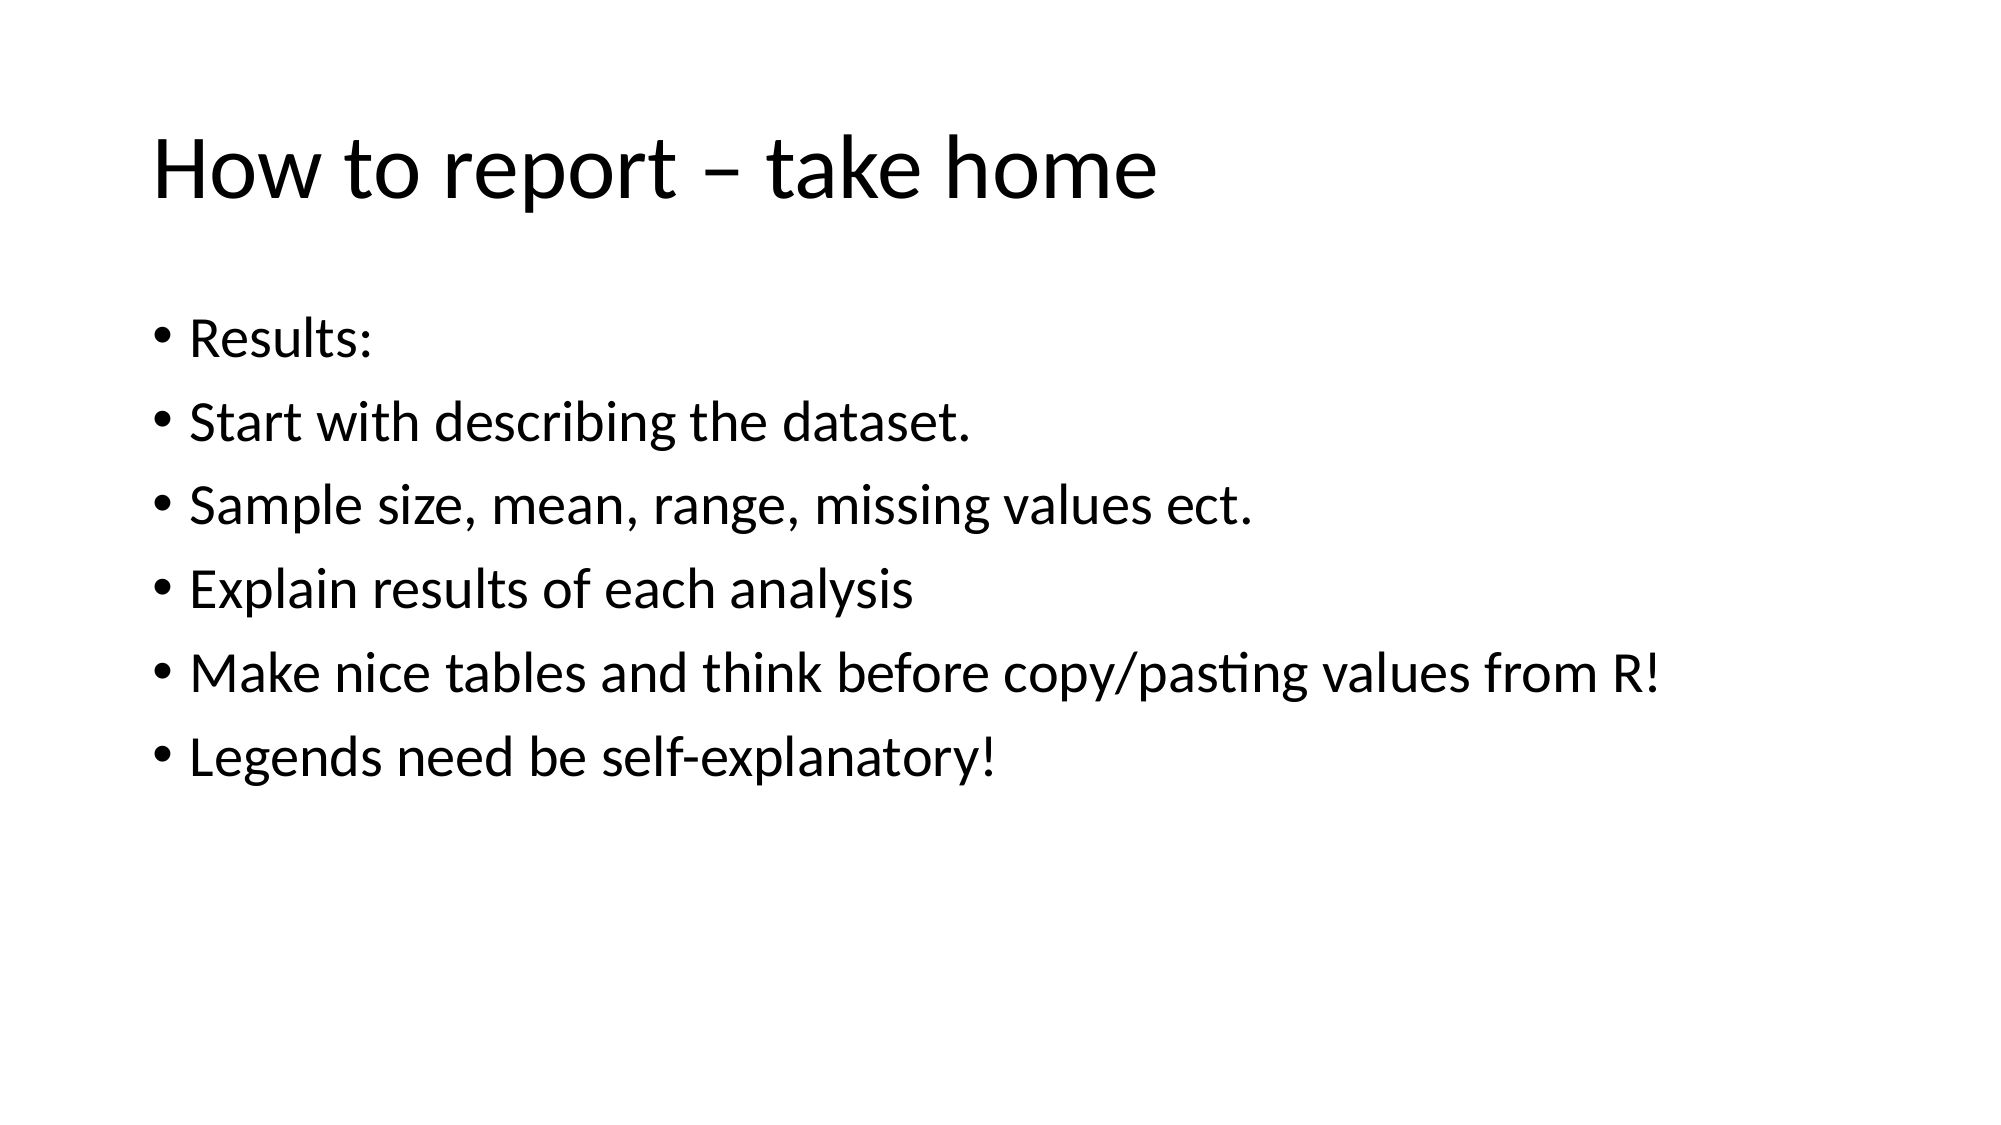

# How to report – take home
Results:
Start with describing the dataset.
Sample size, mean, range, missing values ect.
Explain results of each analysis
Make nice tables and think before copy/pasting values from R!
Legends need be self-explanatory!